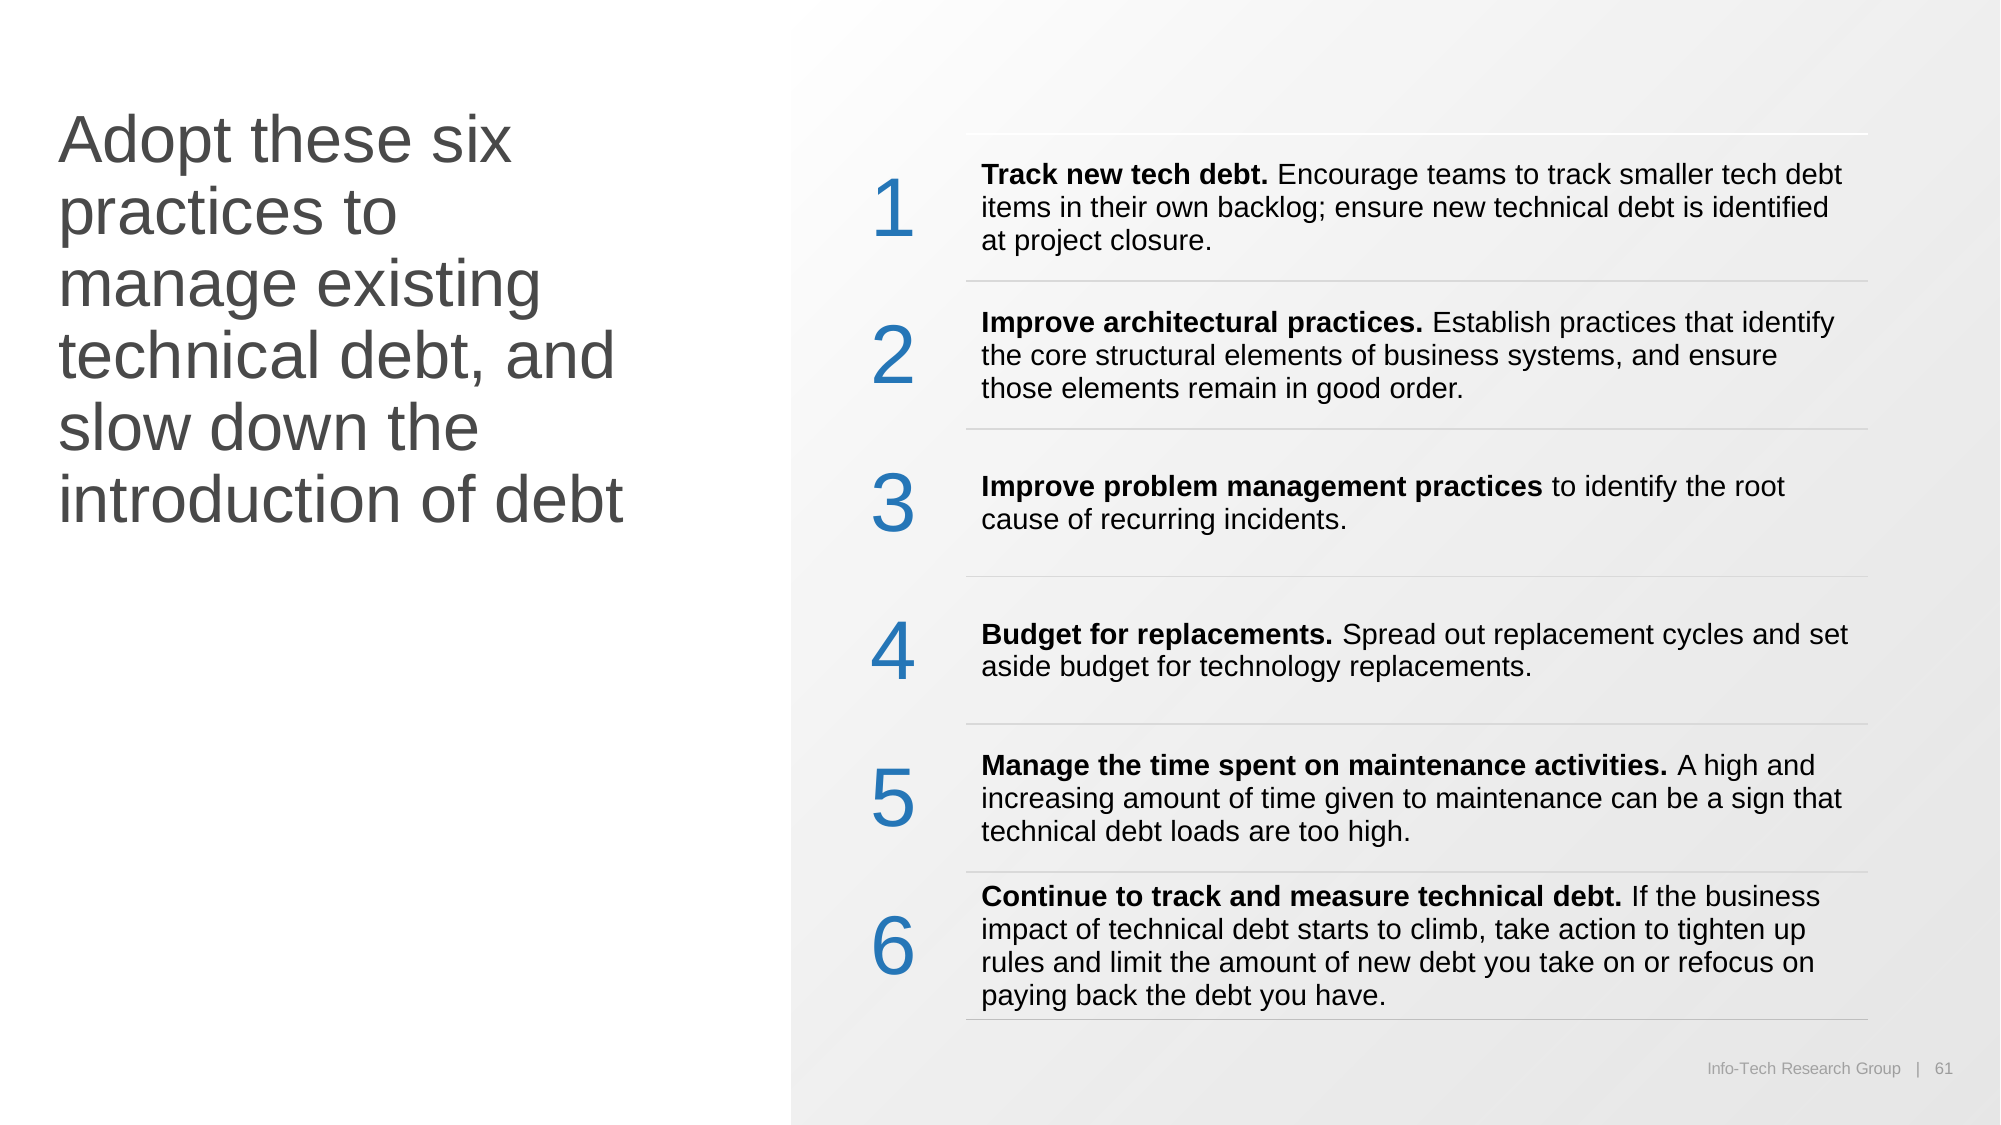

# Adopt these six practices to manage existing  technical debt, and slow down the introduction of debt
| 1 | Track new tech debt. Encourage teams to track smaller tech debt items in their own backlog; ensure new technical debt is identified at project closure. |
| --- | --- |
| 2 | Improve architectural practices. Establish practices that identify the core structural elements of business systems, and ensure those elements remain in good order. |
| 3 | Improve problem management practices to identify the root cause of recurring incidents. |
| 4 | Budget for replacements. Spread out replacement cycles and set aside budget for technology replacements. |
| 5 | Manage the time spent on maintenance activities. A high and increasing amount of time given to maintenance can be a sign that technical debt loads are too high. |
| 6 | Continue to track and measure technical debt. If the business impact of technical debt starts to climb, take action to tighten up rules and limit the amount of new debt you take on or refocus on paying back the debt you have. |